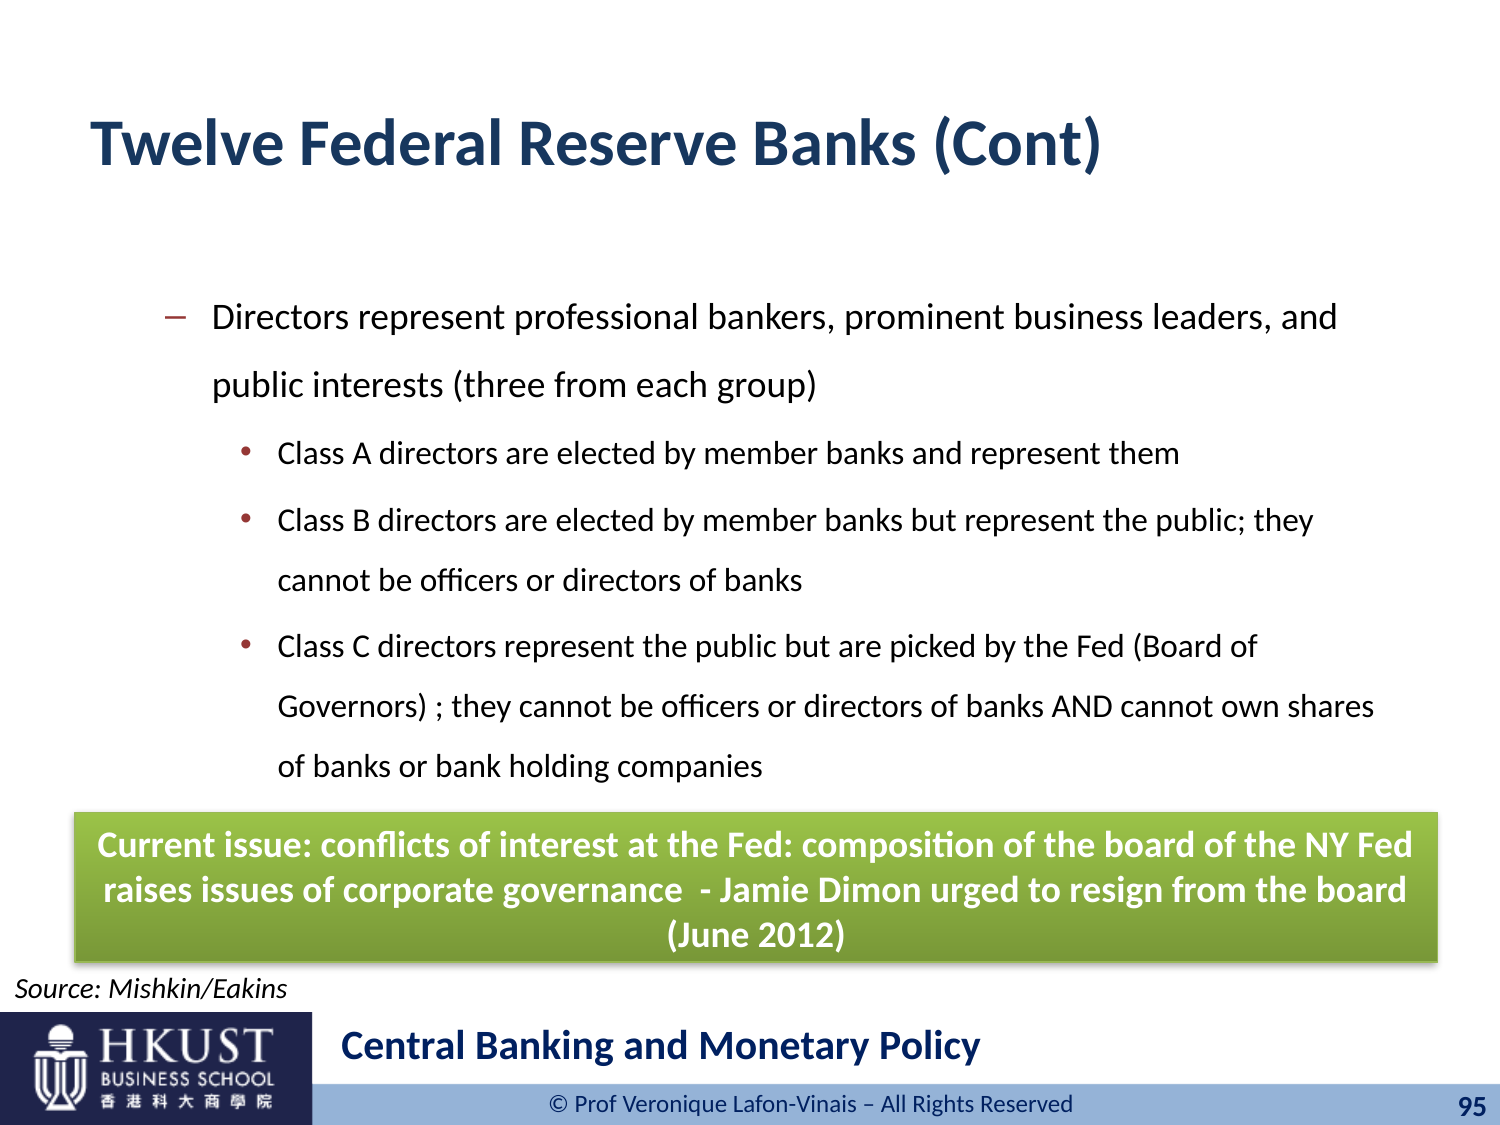

# Twelve Federal Reserve Banks (Cont)
Directors represent professional bankers, prominent business leaders, and public interests (three from each group)
Class A directors are elected by member banks and represent them
Class B directors are elected by member banks but represent the public; they cannot be officers or directors of banks
Class C directors represent the public but are picked by the Fed (Board of Governors) ; they cannot be officers or directors of banks AND cannot own shares of banks or bank holding companies

Current issue: conflicts of interest at the Fed: composition of the board of the NY Fed raises issues of corporate governance  - Jamie Dimon urged to resign from the board (June 2012)
Source: Mishkin/Eakins
Central Banking and Monetary Policy
95